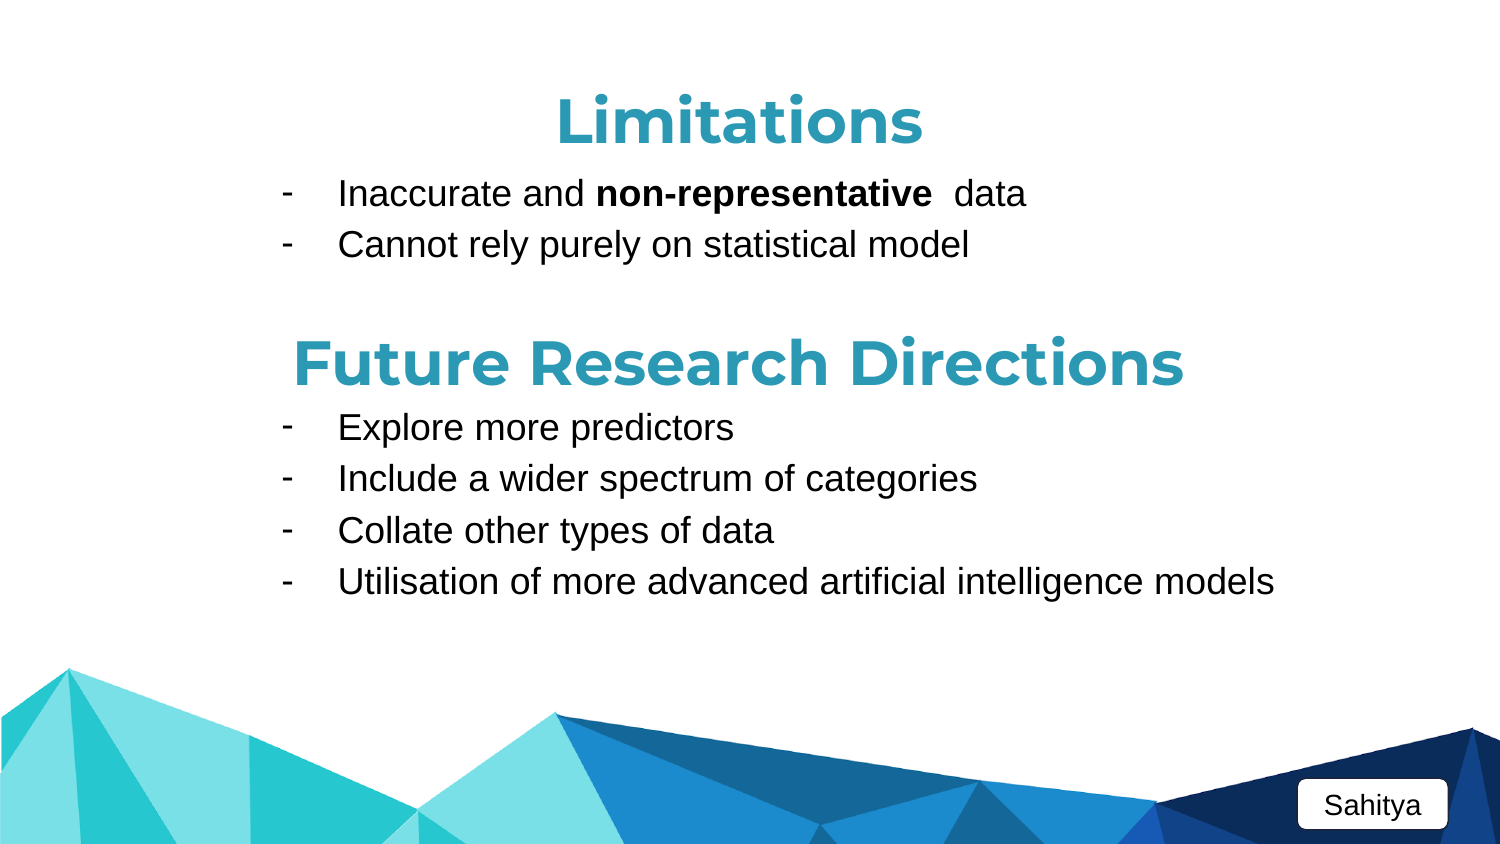

Limitations
Inaccurate and non-representative  data
Cannot rely purely on statistical model

Future Research Directions
Explore more predictors
Include a wider spectrum of categories
Collate other types of data
Utilisation of more advanced artificial intelligence models

Sahitya